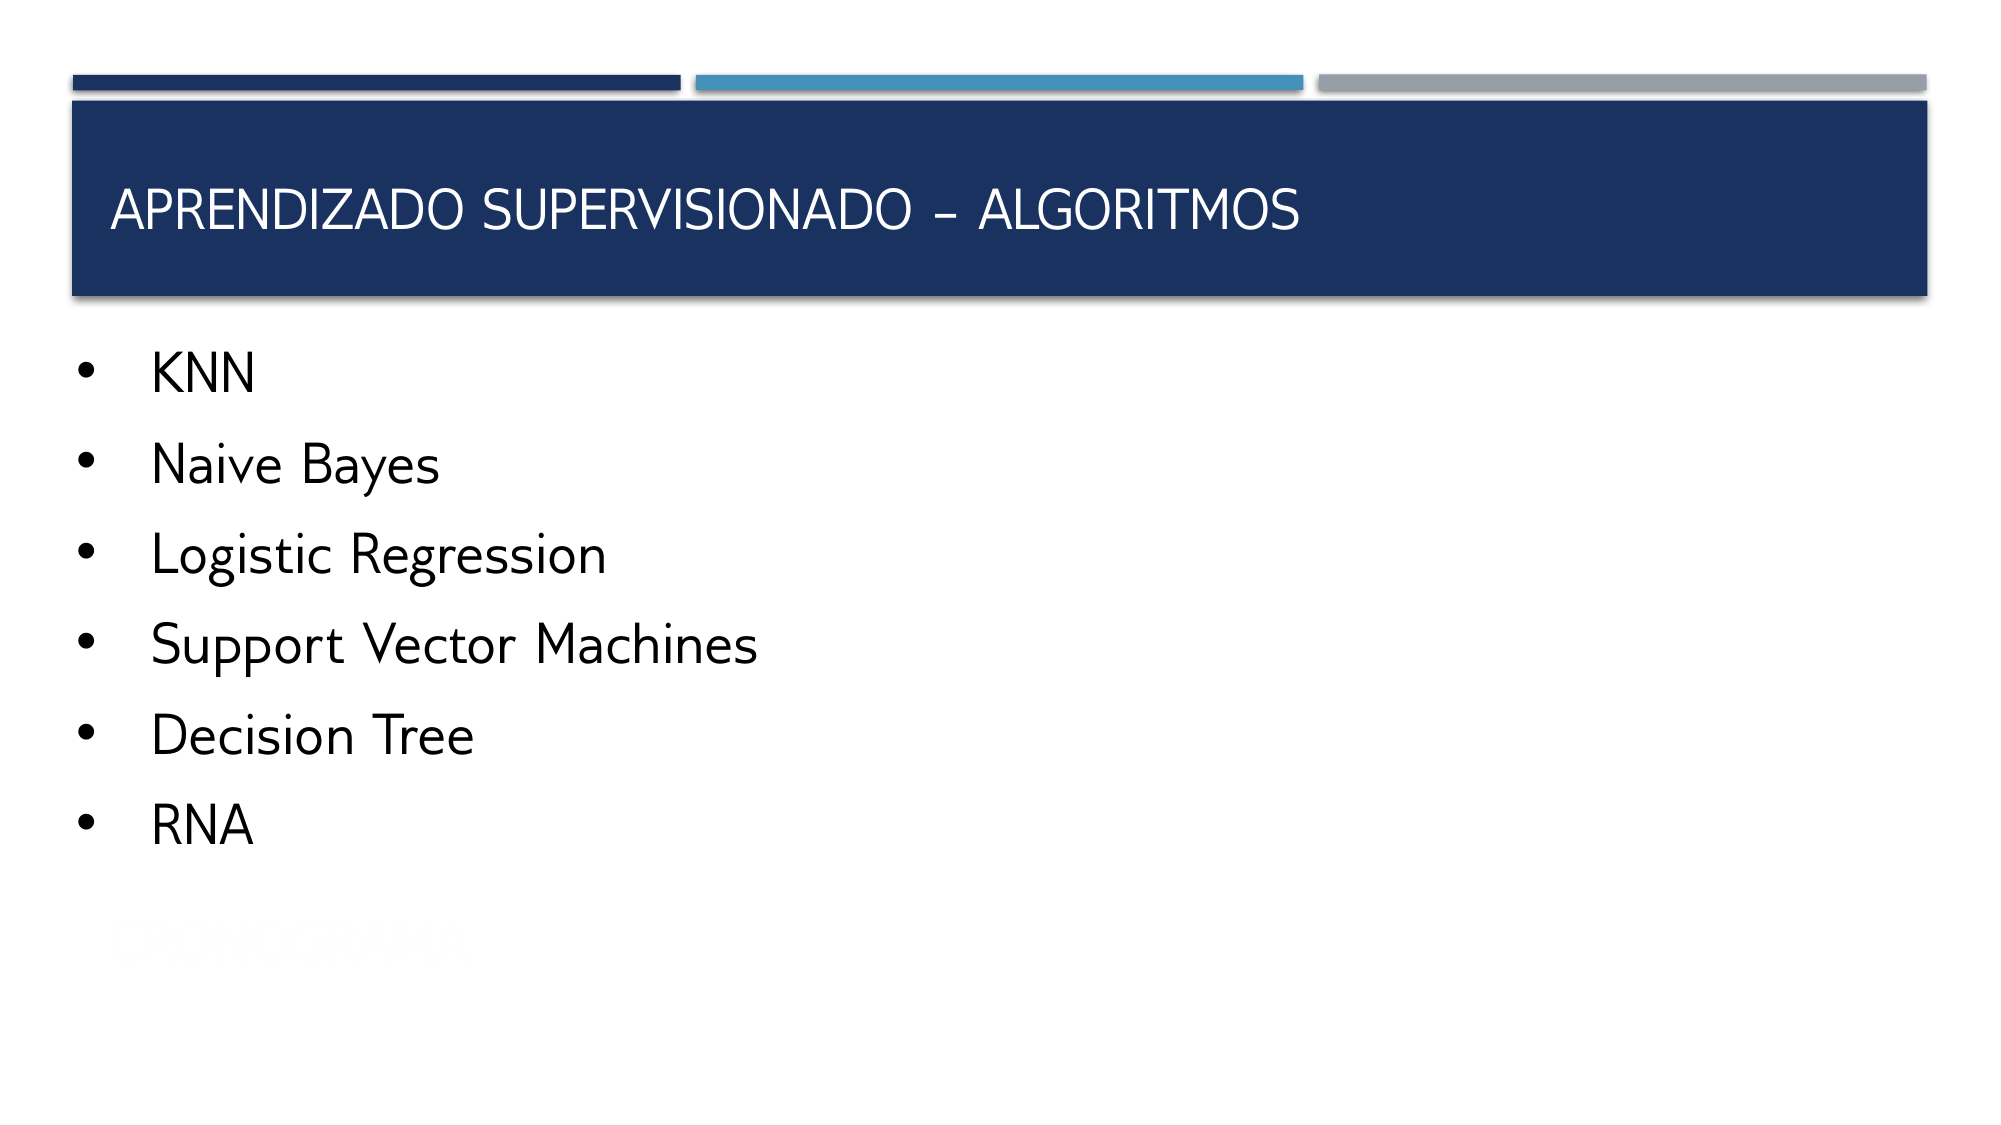

APRENDIZADO SUPERVISIONADO – algoritmos
KNN
Naive Bayes
Logistic Regression
Support Vector Machines
Decision Tree
RNA
# cronograma